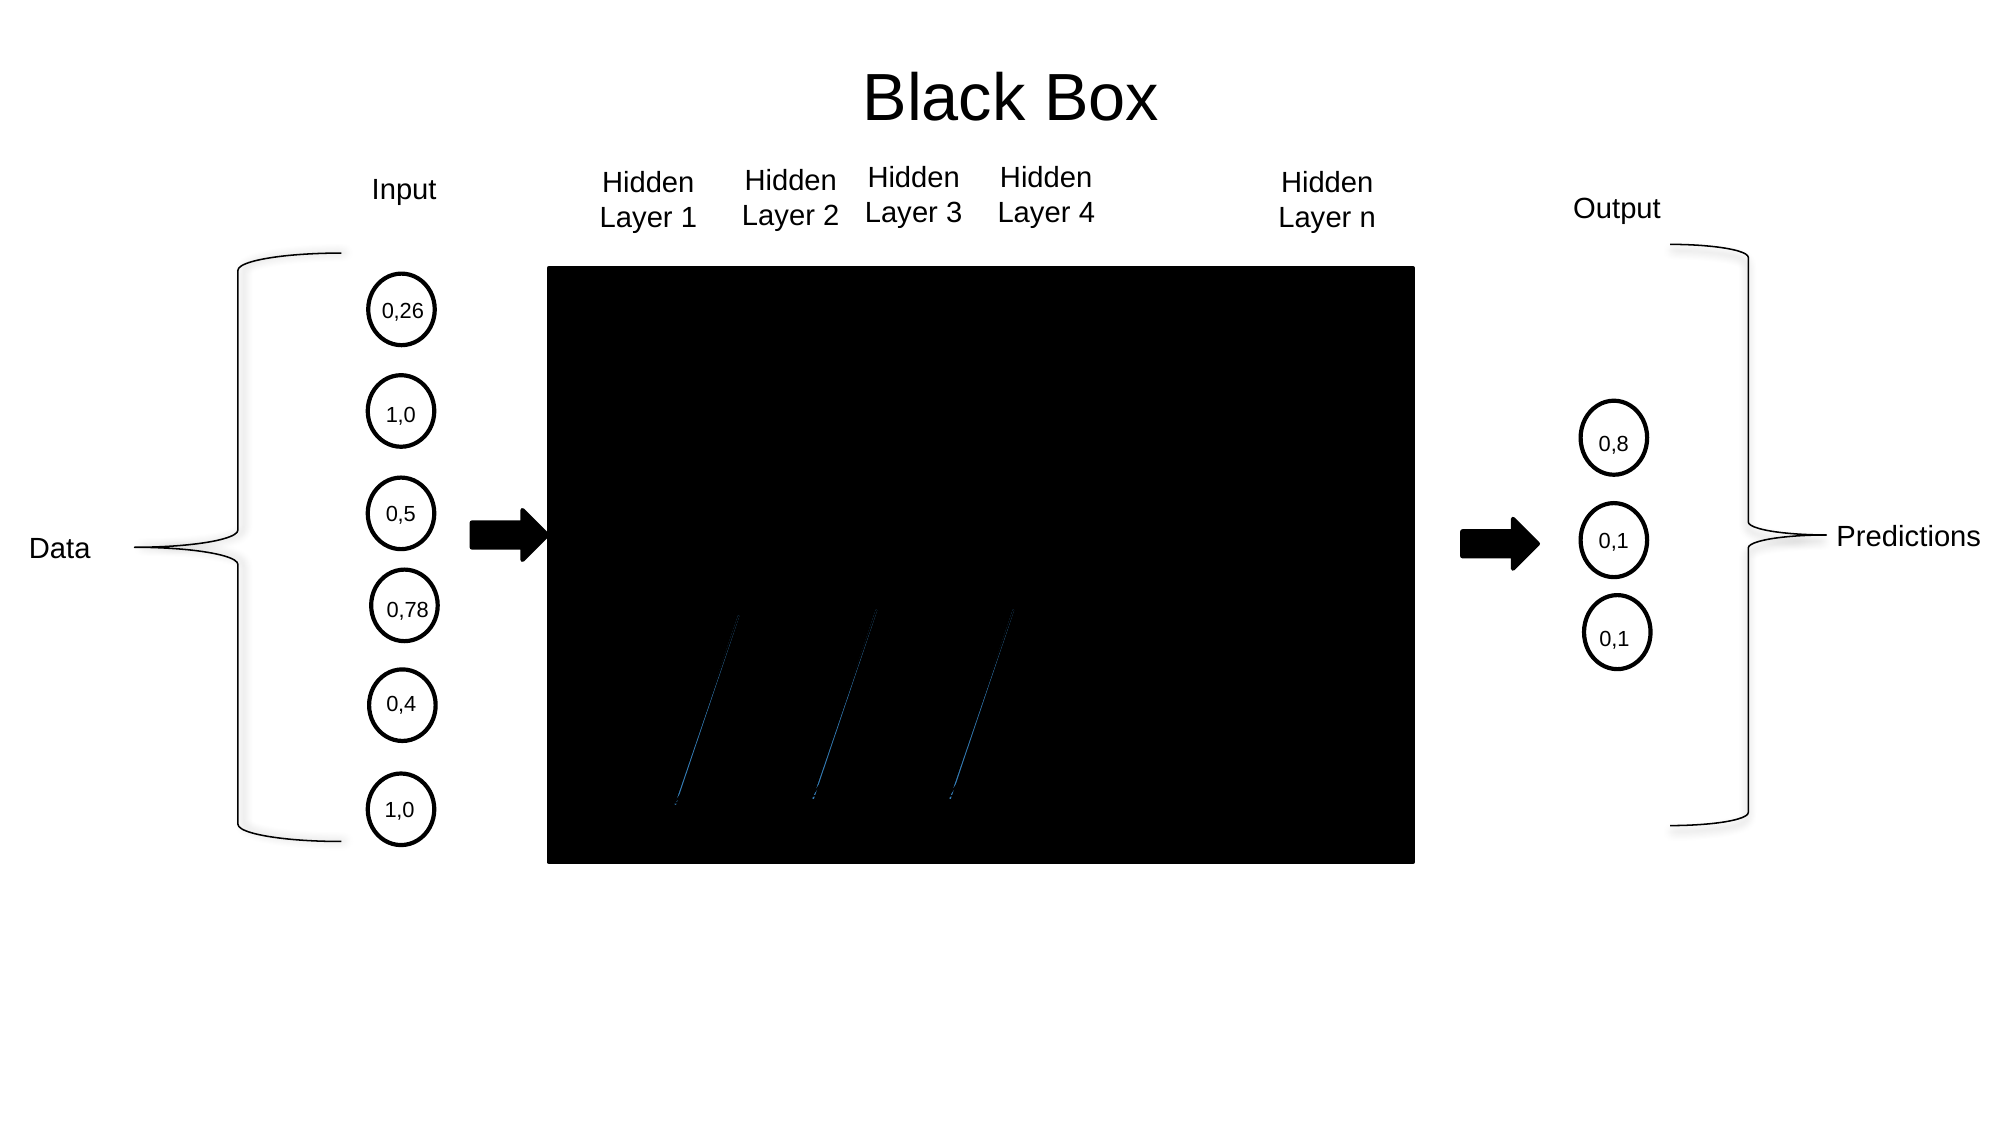

Black Box
Hidden Layer 3
Hidden Layer 4
Hidden Layer 2
Hidden Layer n
Hidden Layer 1
Input
Output

0,26

1,0

0,8

…

0,5

Predictions

0,1

Data

0,78

0,1

0,4

1,0